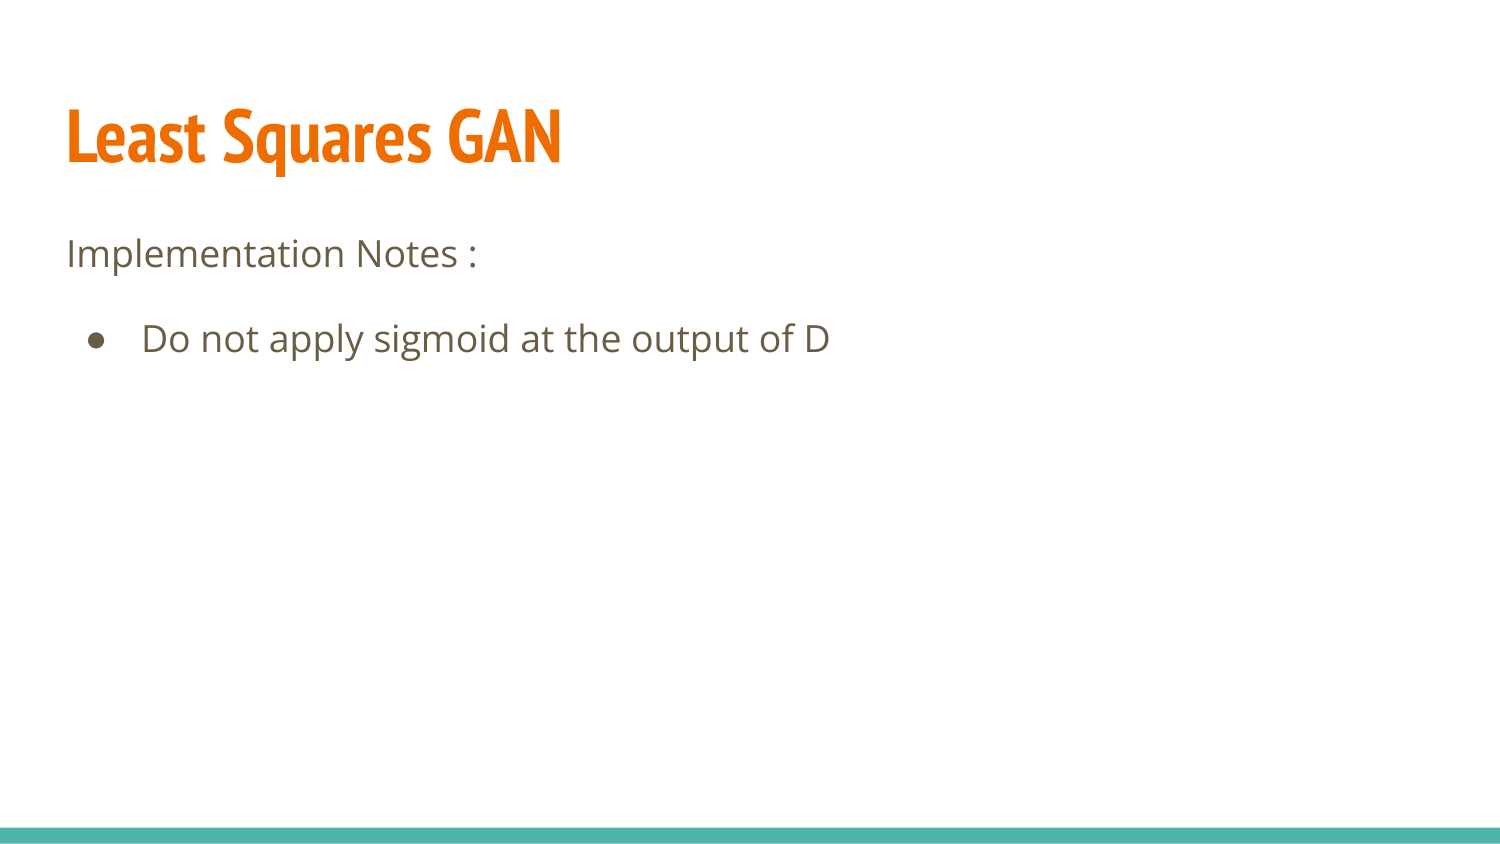

# Least Squares GAN
Implementation Notes :
Do not apply sigmoid at the output of D